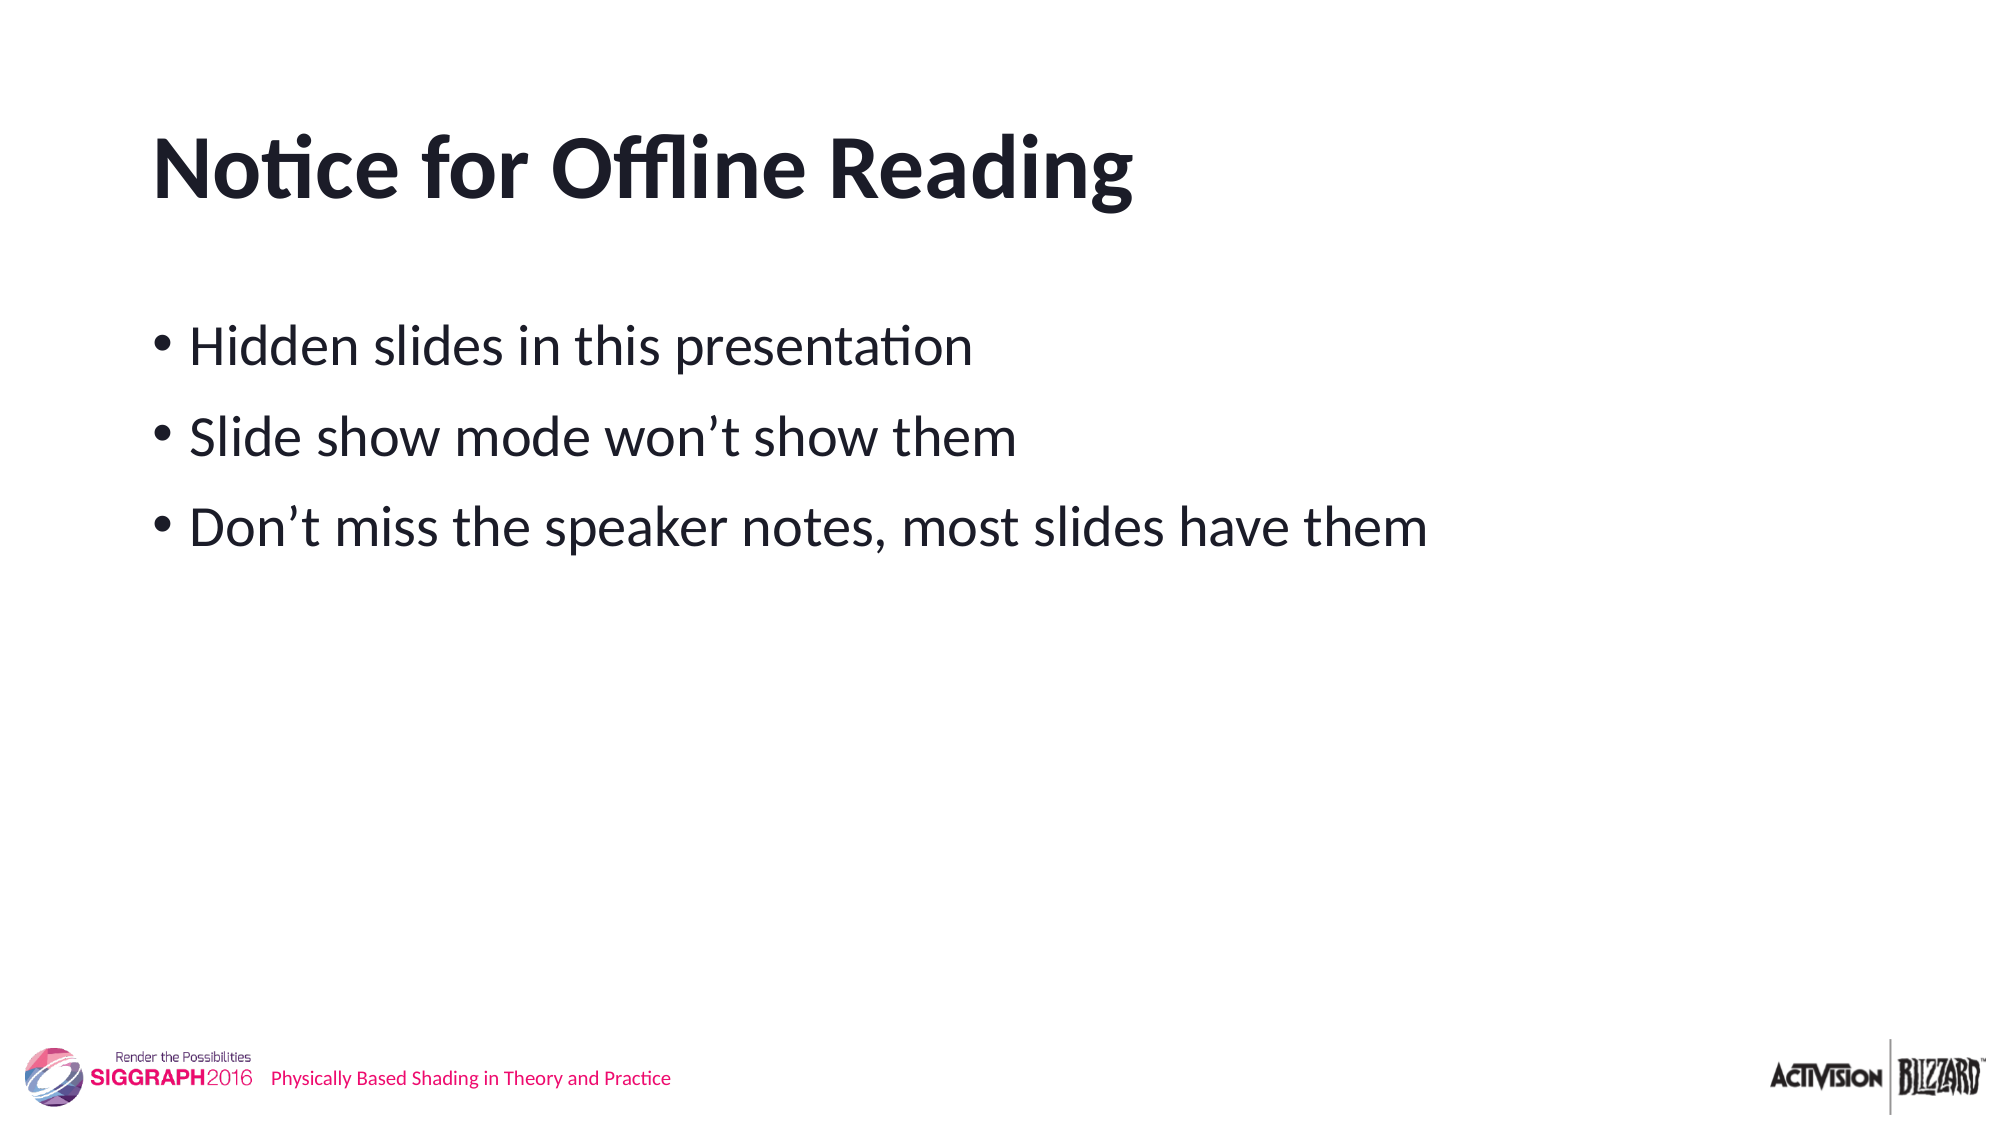

# Notice for Offline Reading
Hidden slides in this presentation
Slide show mode won’t show them
Don’t miss the speaker notes, most slides have them

Physically Based Shading in Theory and Practice